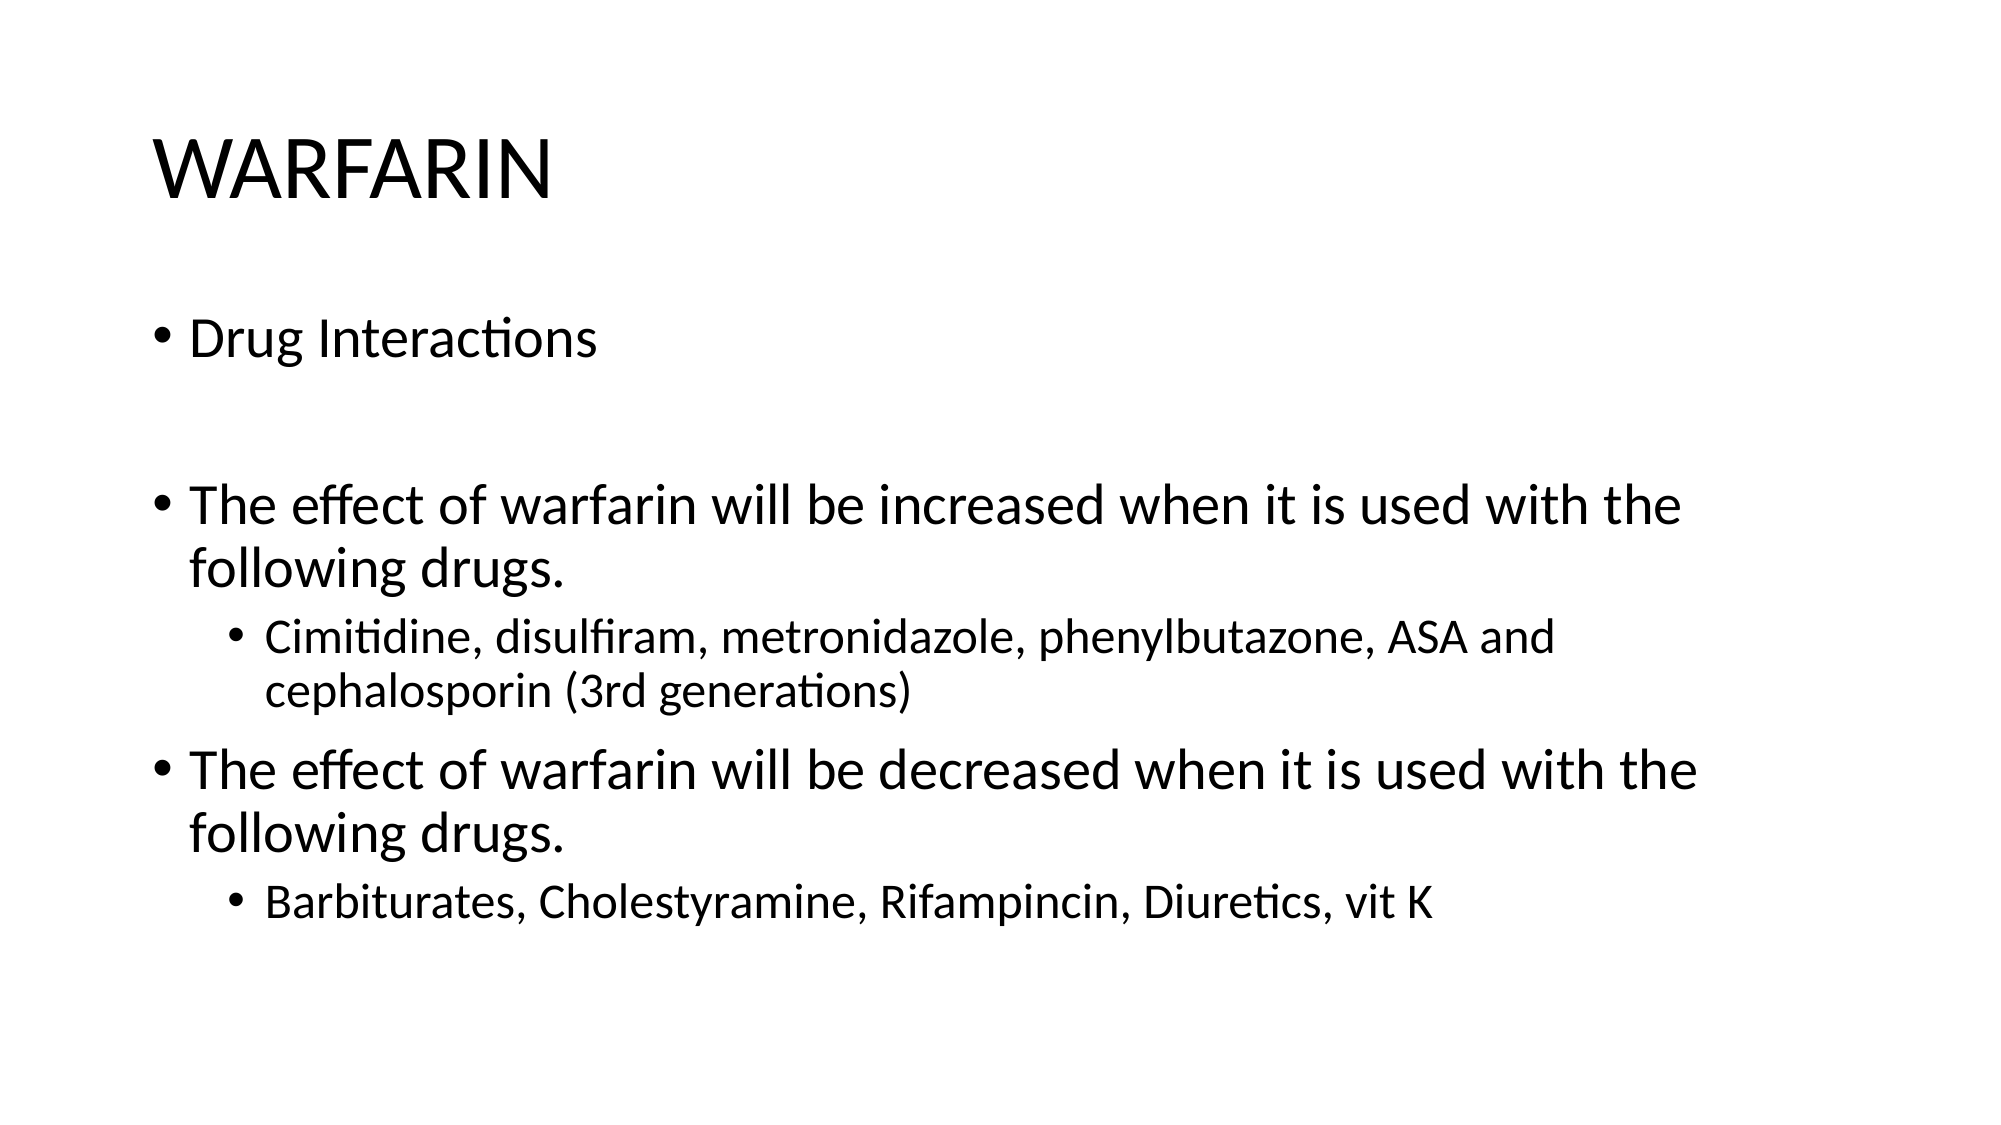

# WARFARIN
Drug Interactions

The effect of warfarin will be increased when it is used with the following drugs.
Cimitidine, disulfiram, metronidazole, phenylbutazone, ASA and cephalosporin (3rd generations)
The effect of warfarin will be decreased when it is used with the following drugs.
Barbiturates, Cholestyramine, Rifampincin, Diuretics, vit K